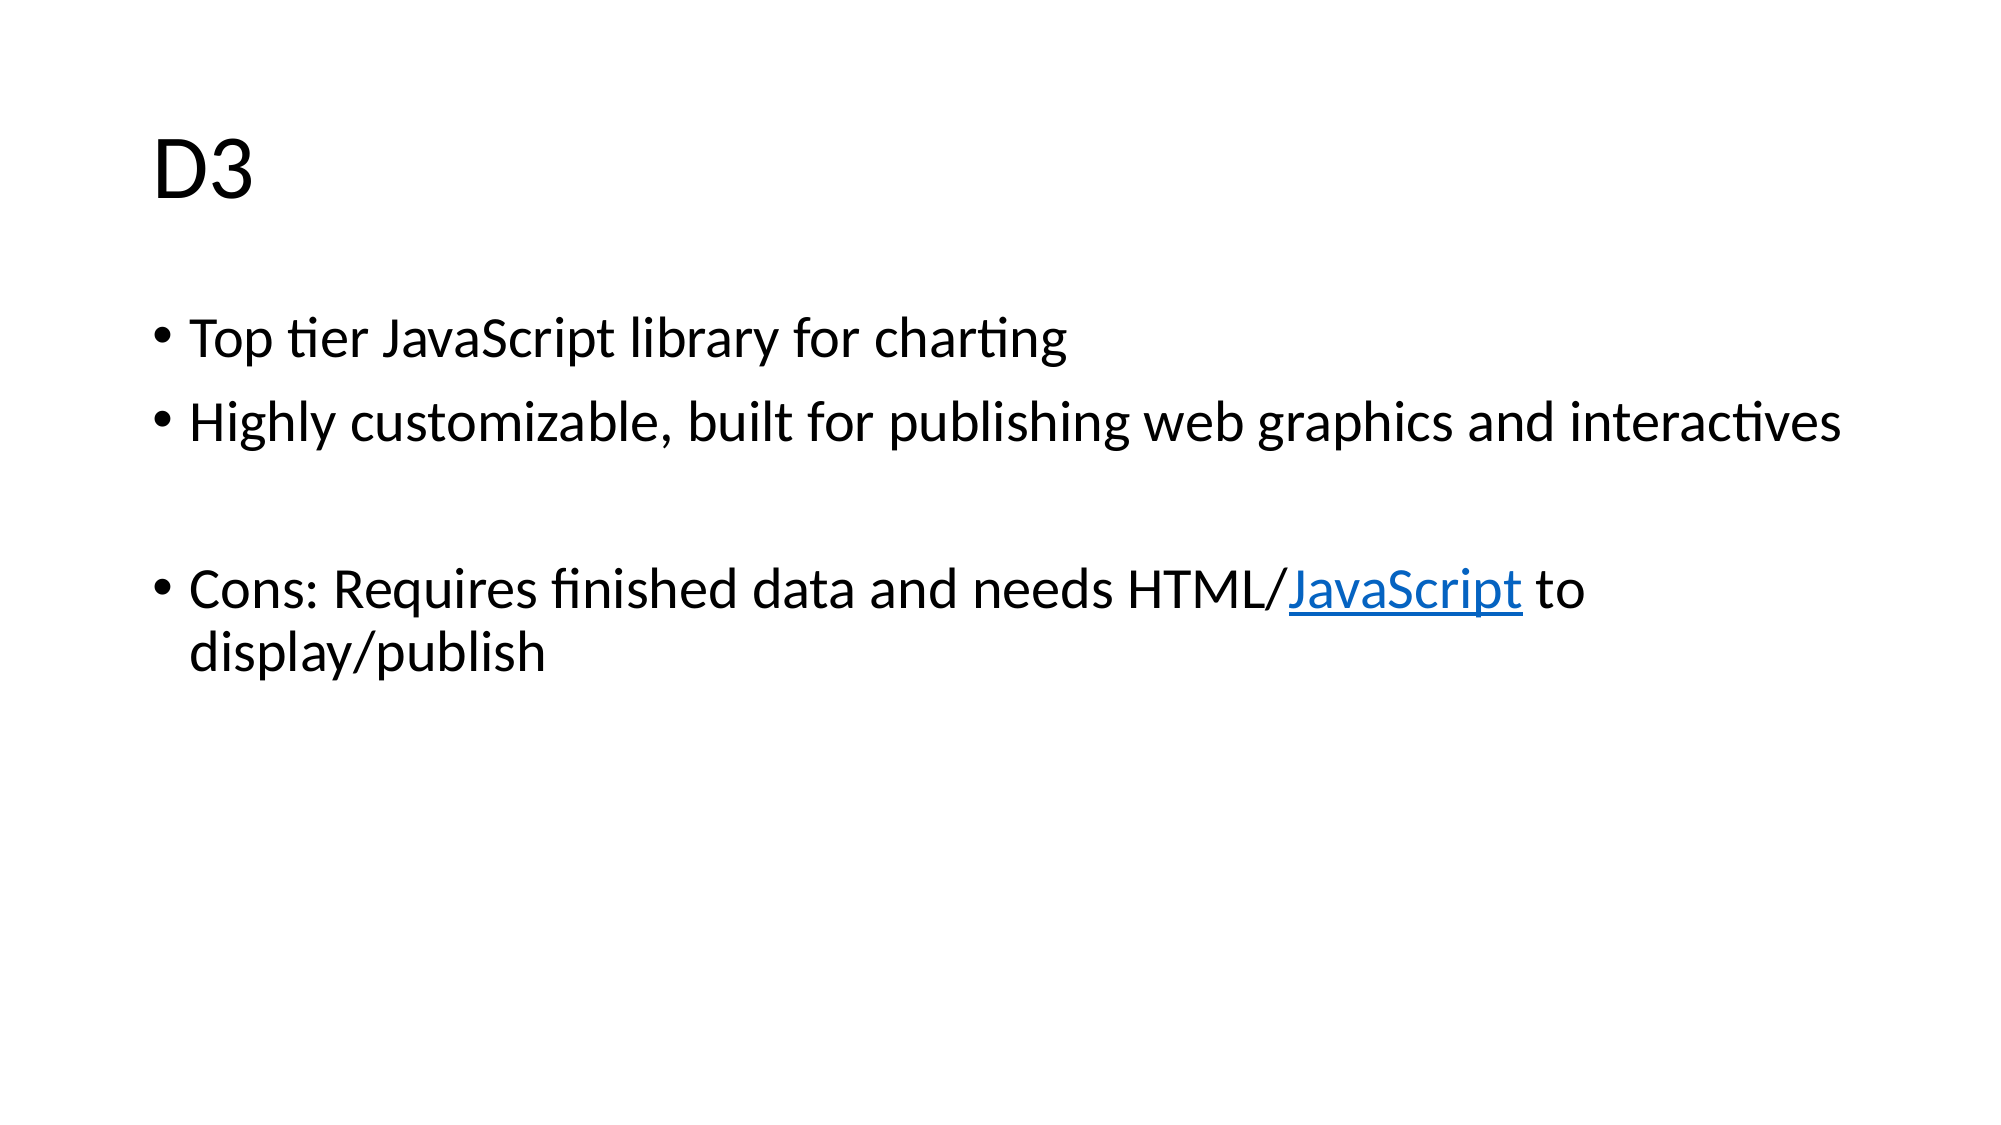

# D3
Top tier JavaScript library for charting
Highly customizable, built for publishing web graphics and interactives

Cons: Requires finished data and needs HTML/JavaScript to display/publish